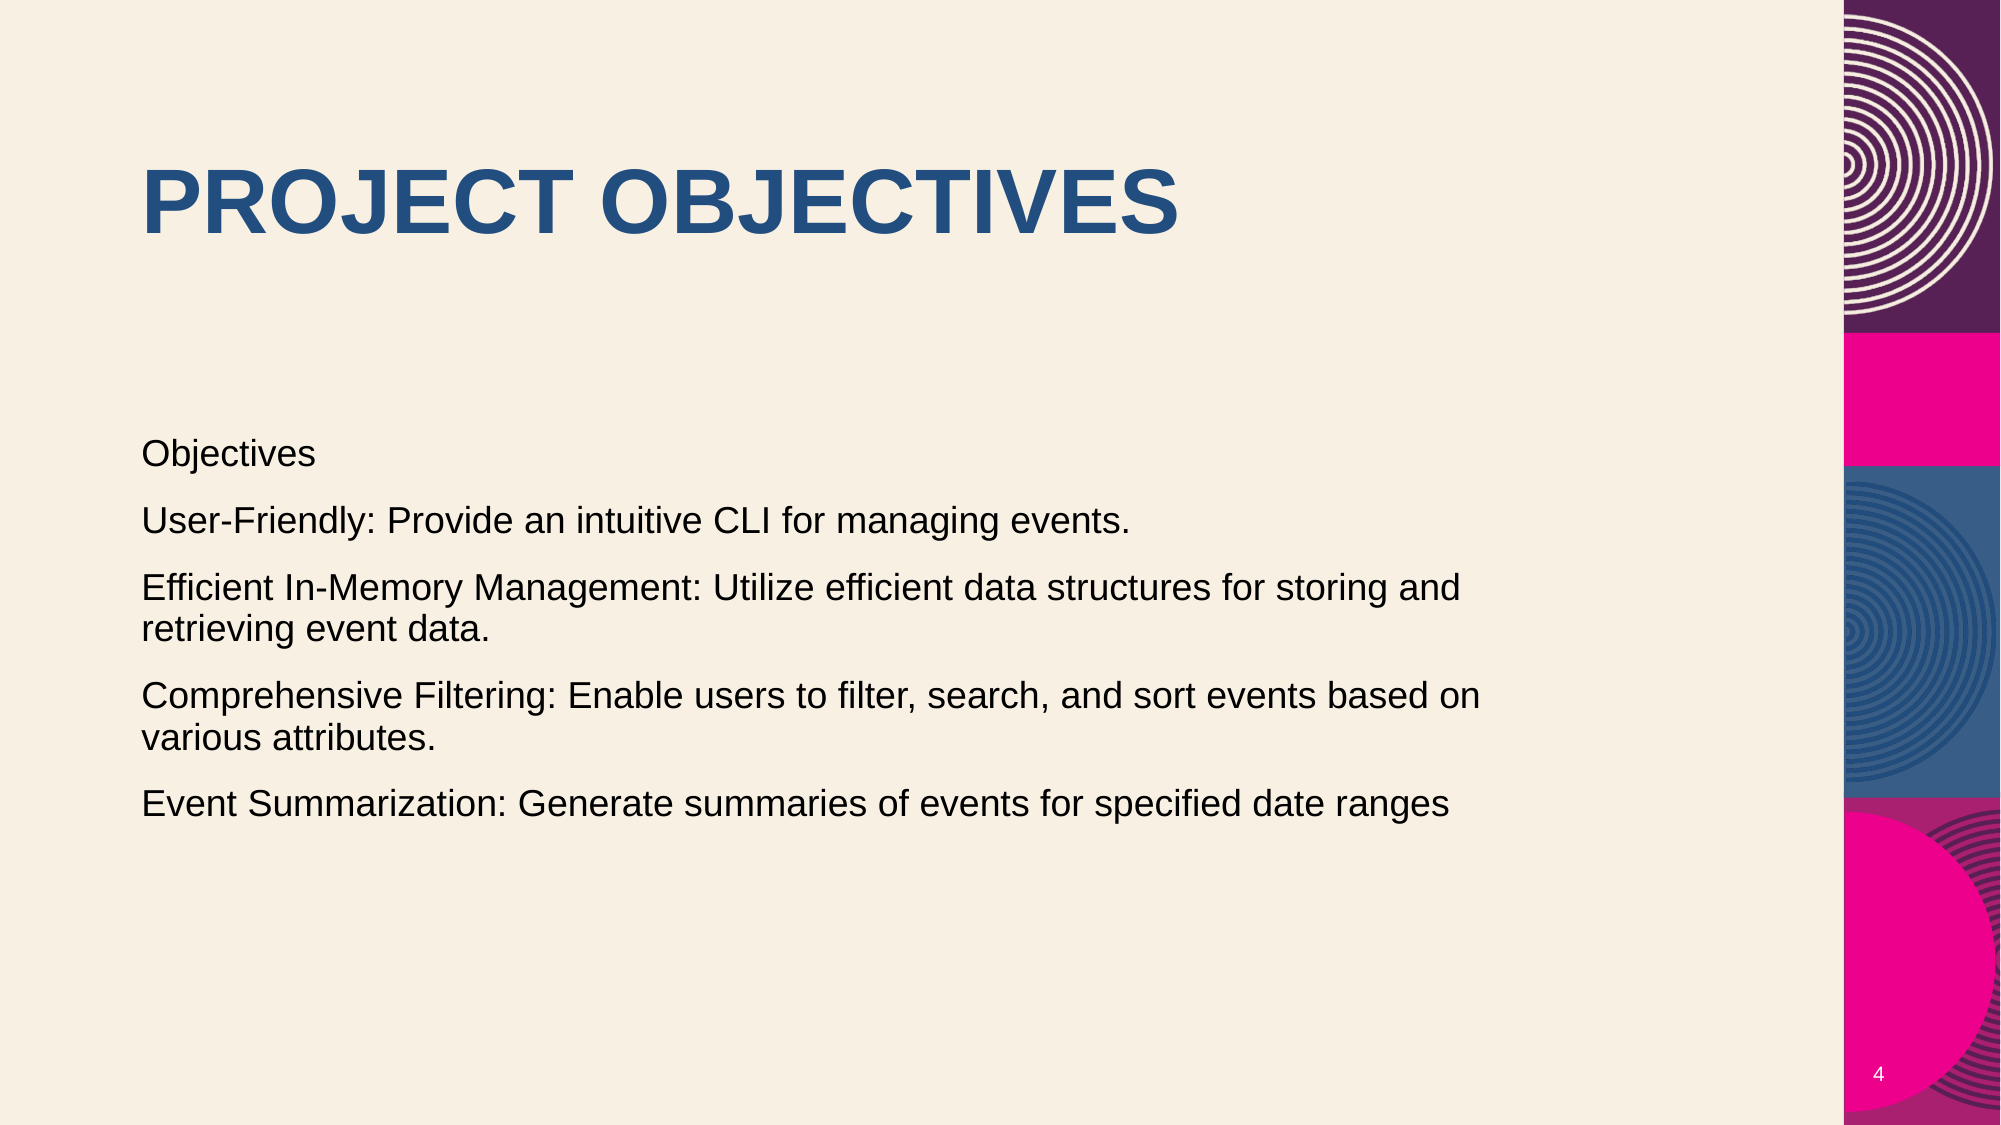

# Project objectives
Objectives
User-Friendly: Provide an intuitive CLI for managing events.
Efficient In-Memory Management: Utilize efficient data structures for storing and retrieving event data.
Comprehensive Filtering: Enable users to filter, search, and sort events based on various attributes.
Event Summarization: Generate summaries of events for specified date ranges
4